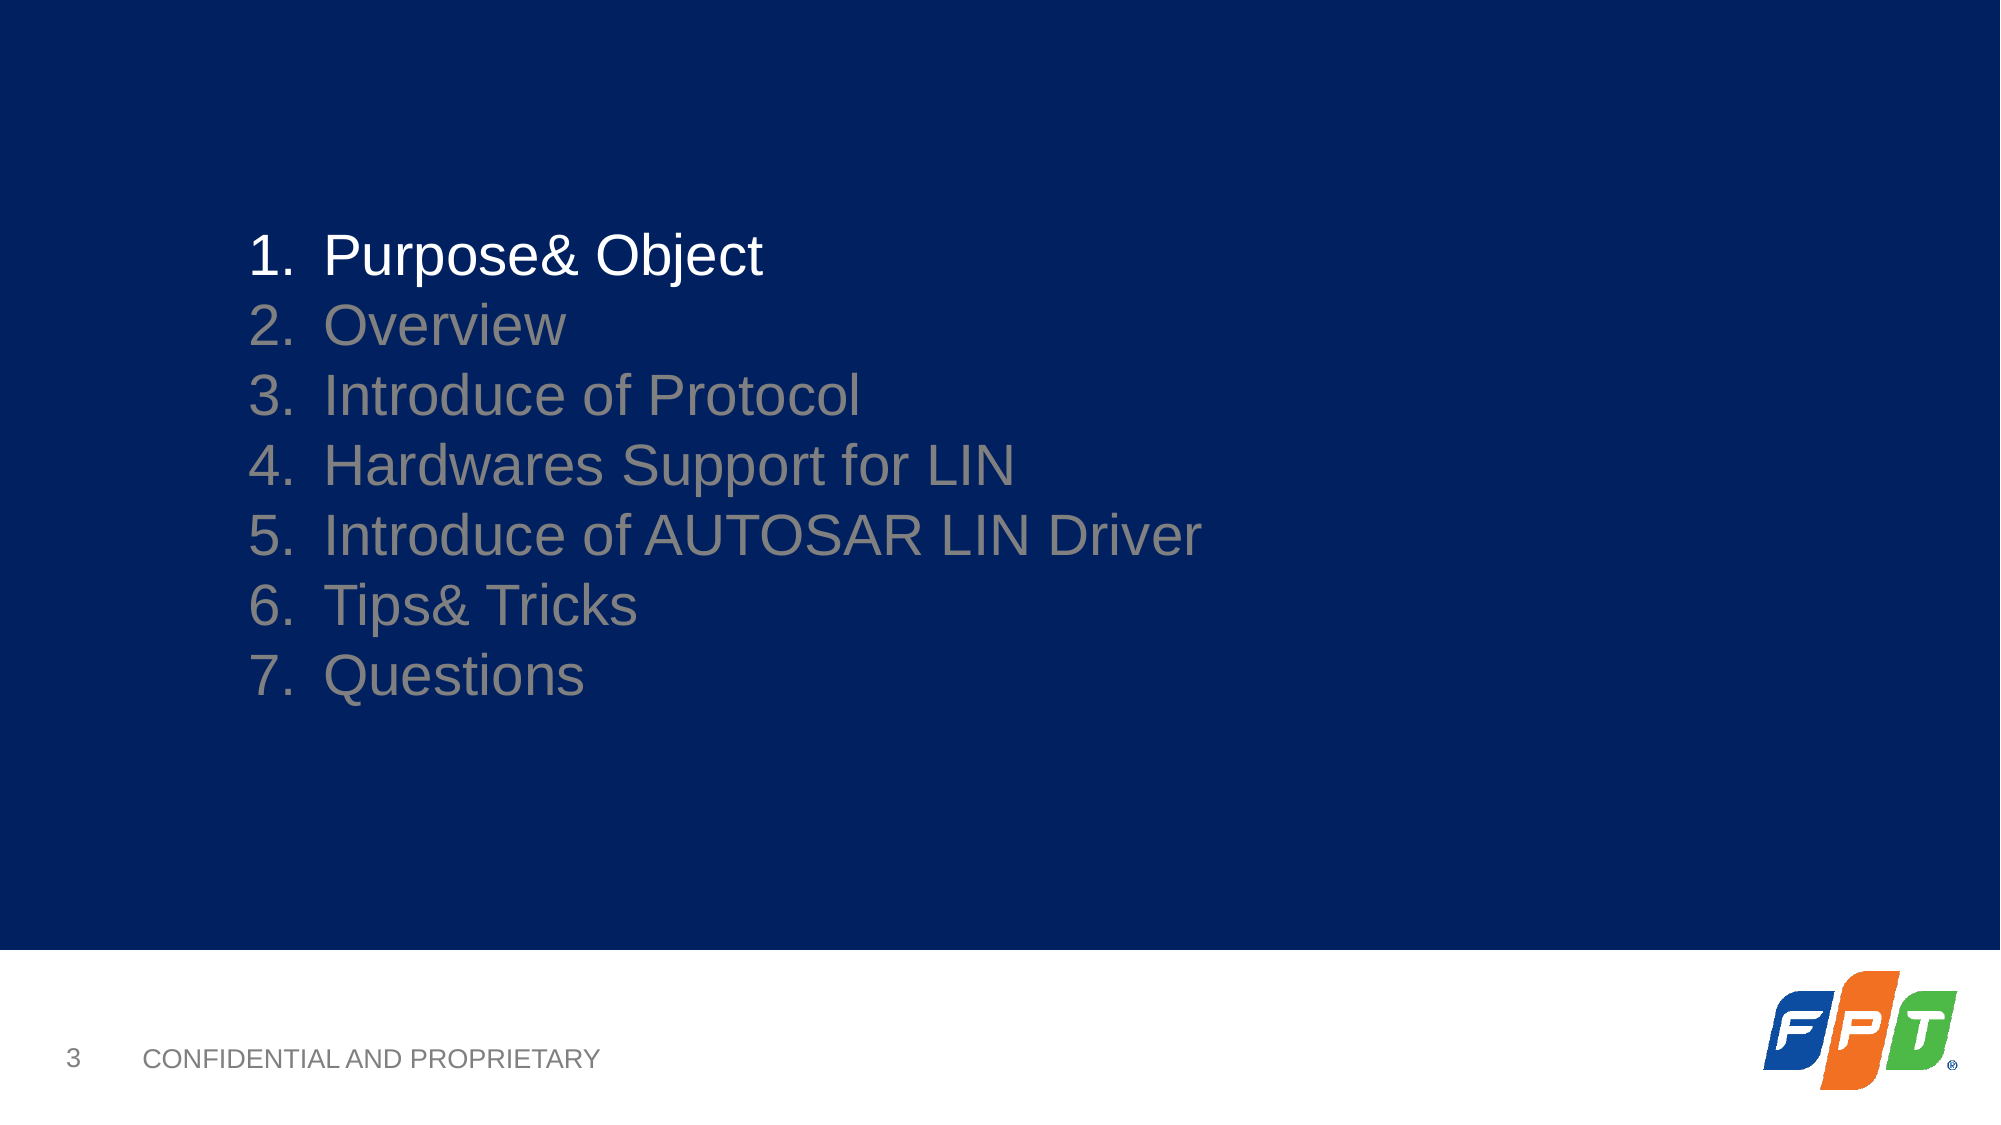

Purpose& Object
Overview
Introduce of Protocol
Hardwares Support for LIN
Introduce of AUTOSAR LIN Driver
Tips& Tricks
Questions